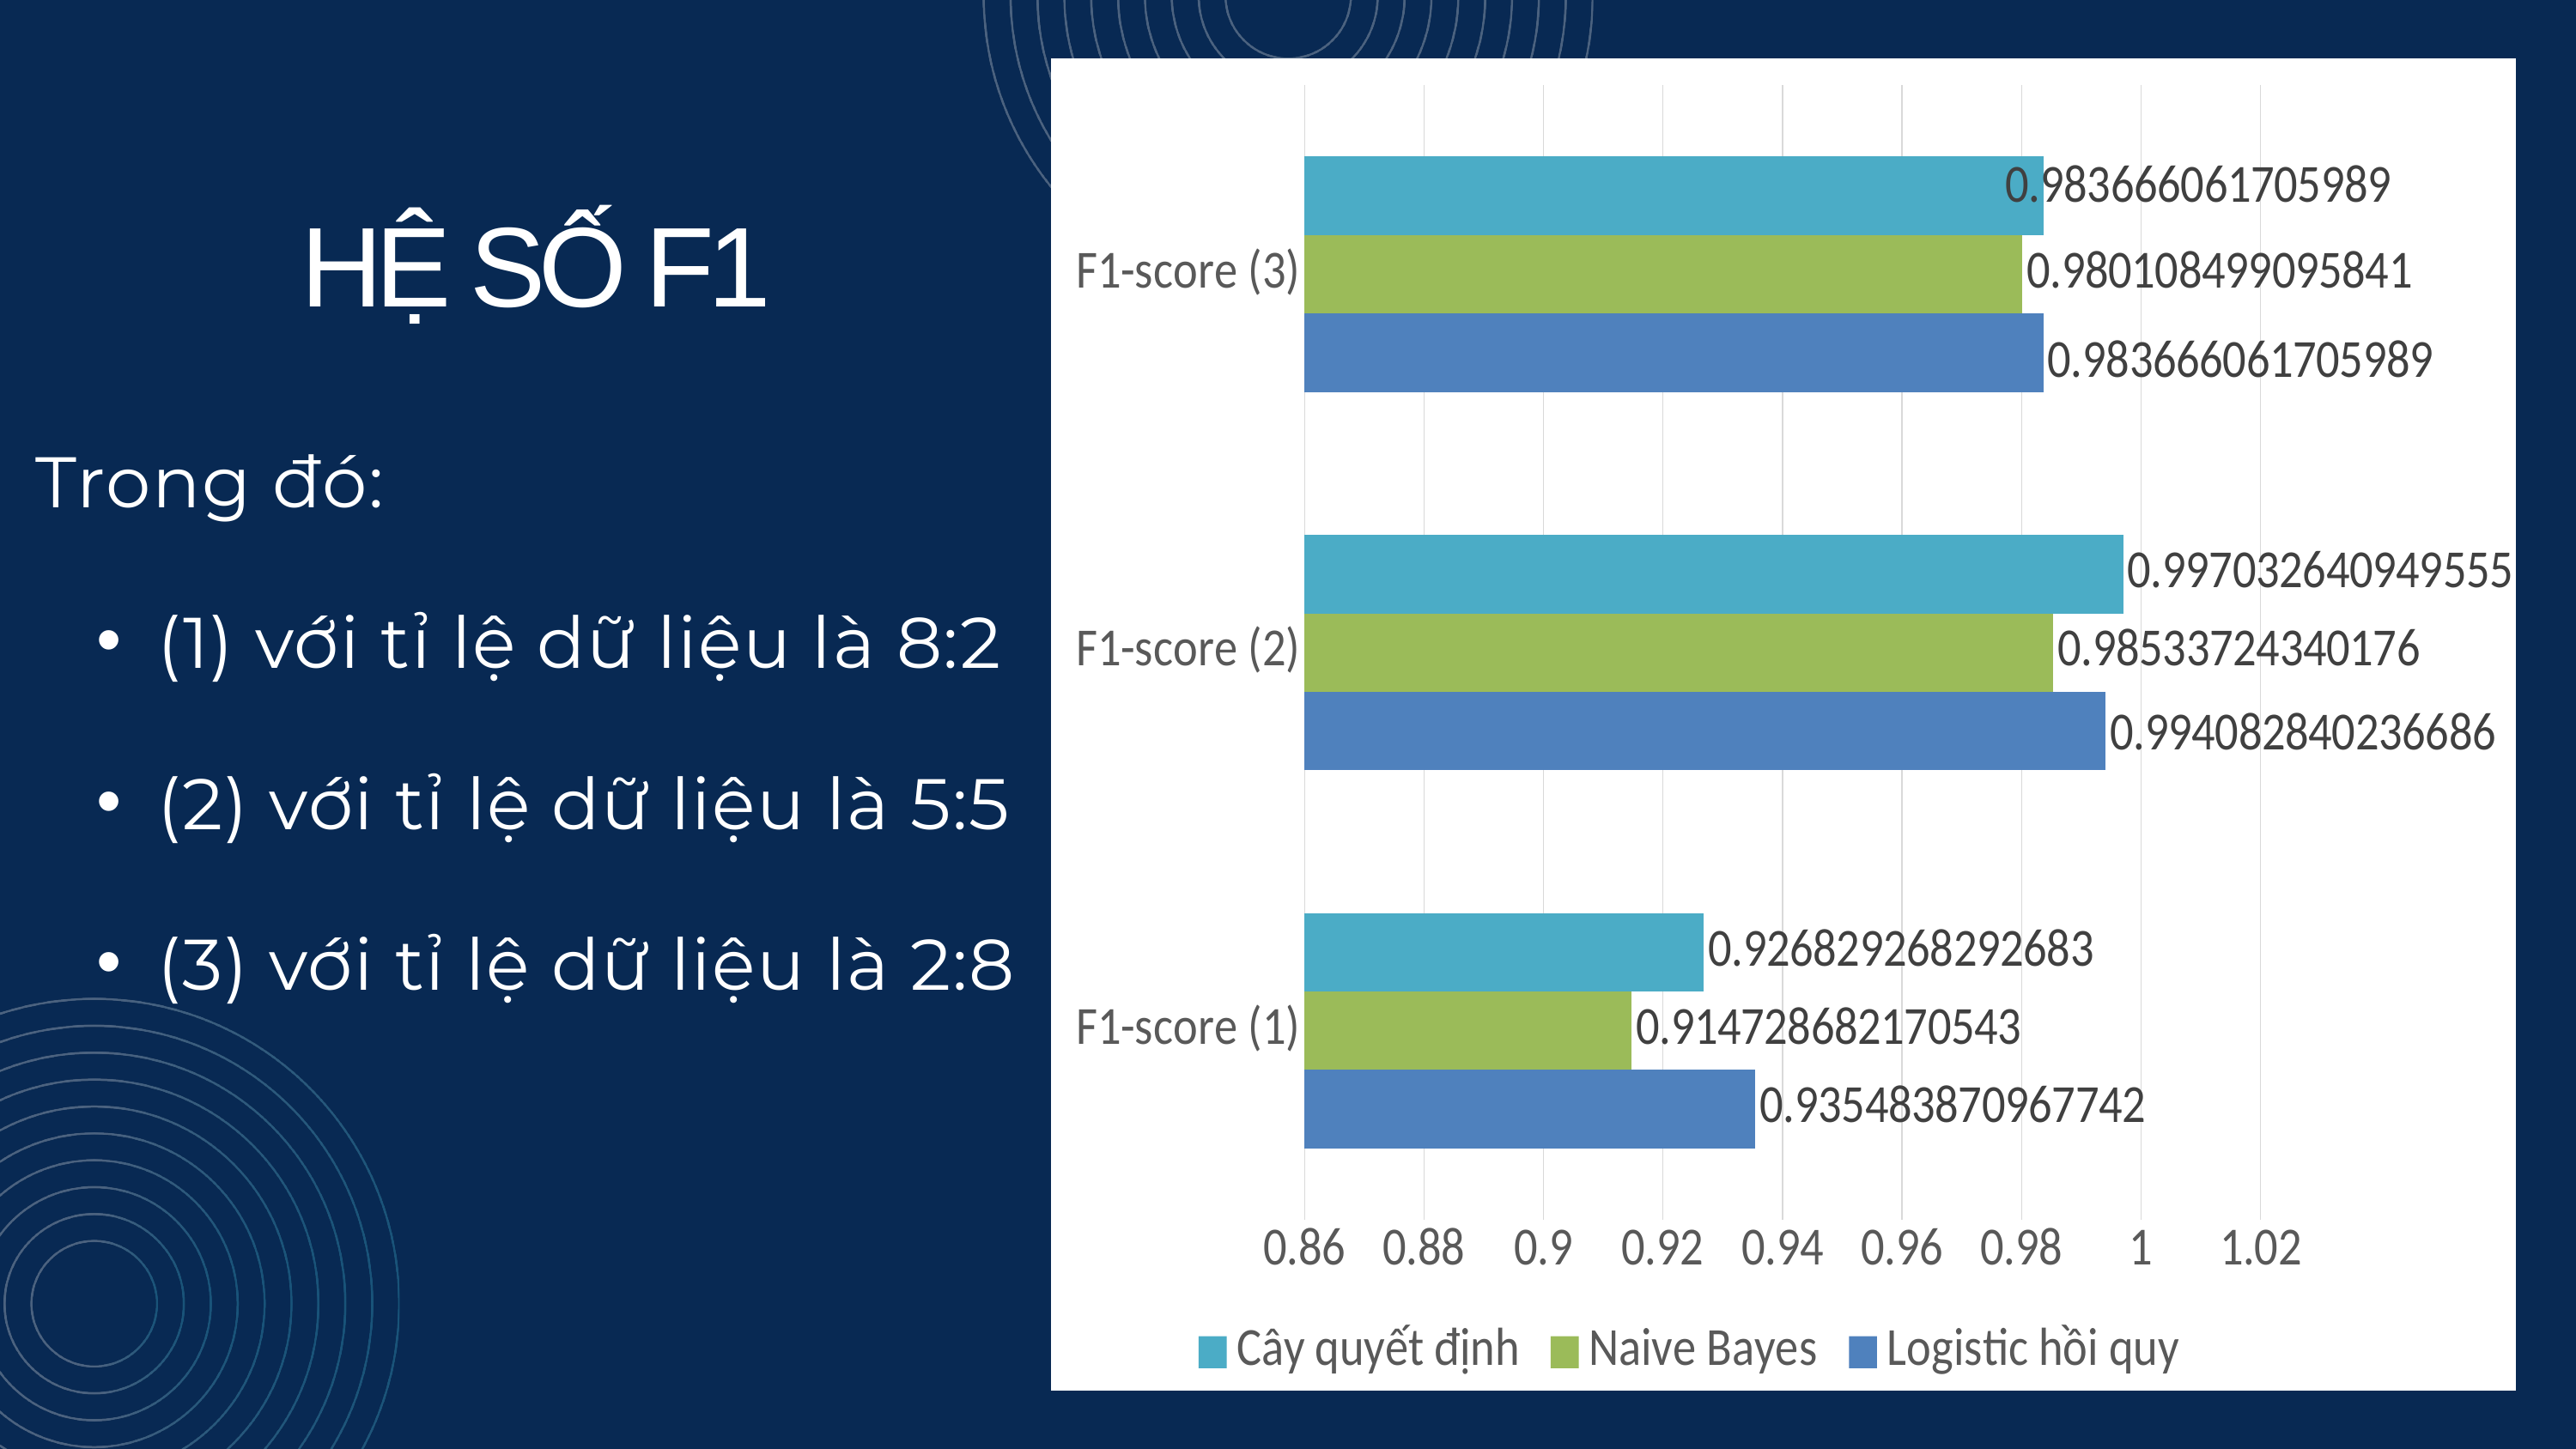

### Chart

| Category | Logistic hồi quy | Naive Bayes | Cây quyết định |
|---|---|---|---|
| F1-score (1) | 0.9354838709677419 | 0.9147286821705426 | 0.9268292682926829 |
| F1-score (2) | 0.9940828402366864 | 0.9853372434017595 | 0.9970326409495549 |
| F1-score (3) | 0.983666061705989 | 0.9801084990958409 | 0.983666061705989 |
HỆ SỐ F1
Trong đó:
(1) với tỉ lệ dữ liệu là 8:2
(2) với tỉ lệ dữ liệu là 5:5
(3) với tỉ lệ dữ liệu là 2:8